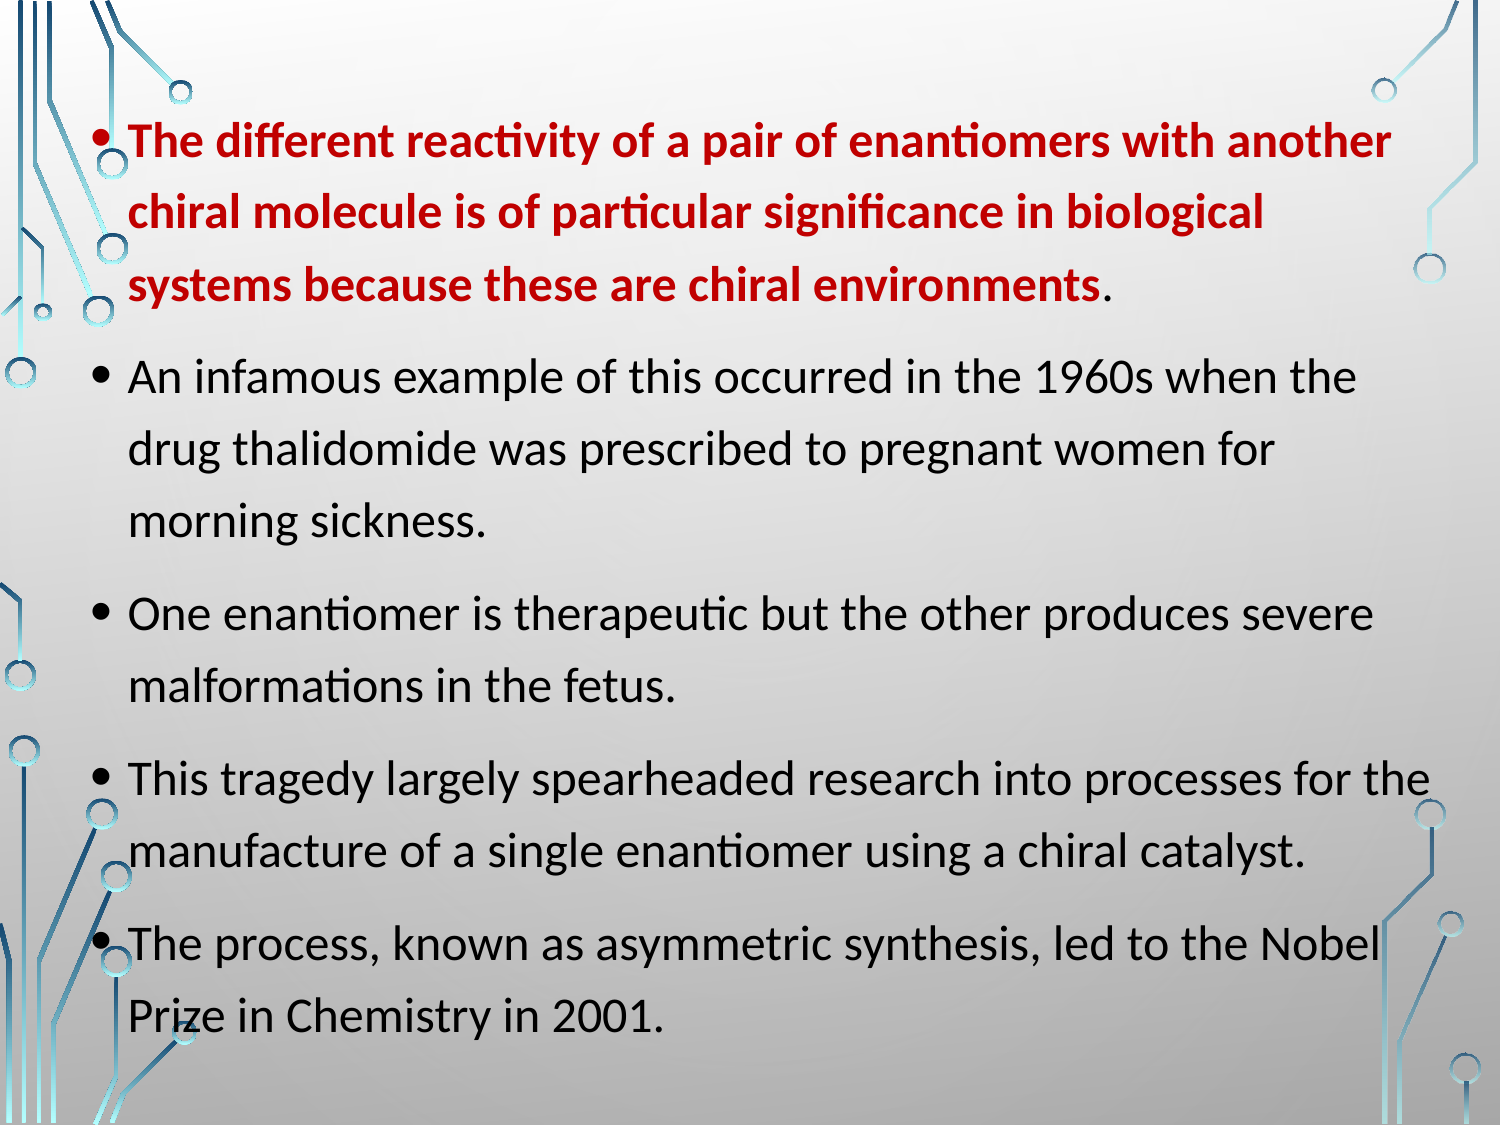

The different reactivity of a pair of enantiomers with another chiral molecule is of particular significance in biological systems because these are chiral environments.
An infamous example of this occurred in the 1960s when the drug thalidomide was prescribed to pregnant women for morning sickness.
One enantiomer is therapeutic but the other produces severe malformations in the fetus.
This tragedy largely spearheaded research into processes for the manufacture of a single enantiomer using a chiral catalyst.
The process, known as asymmetric synthesis, led to the Nobel Prize in Chemistry in 2001.